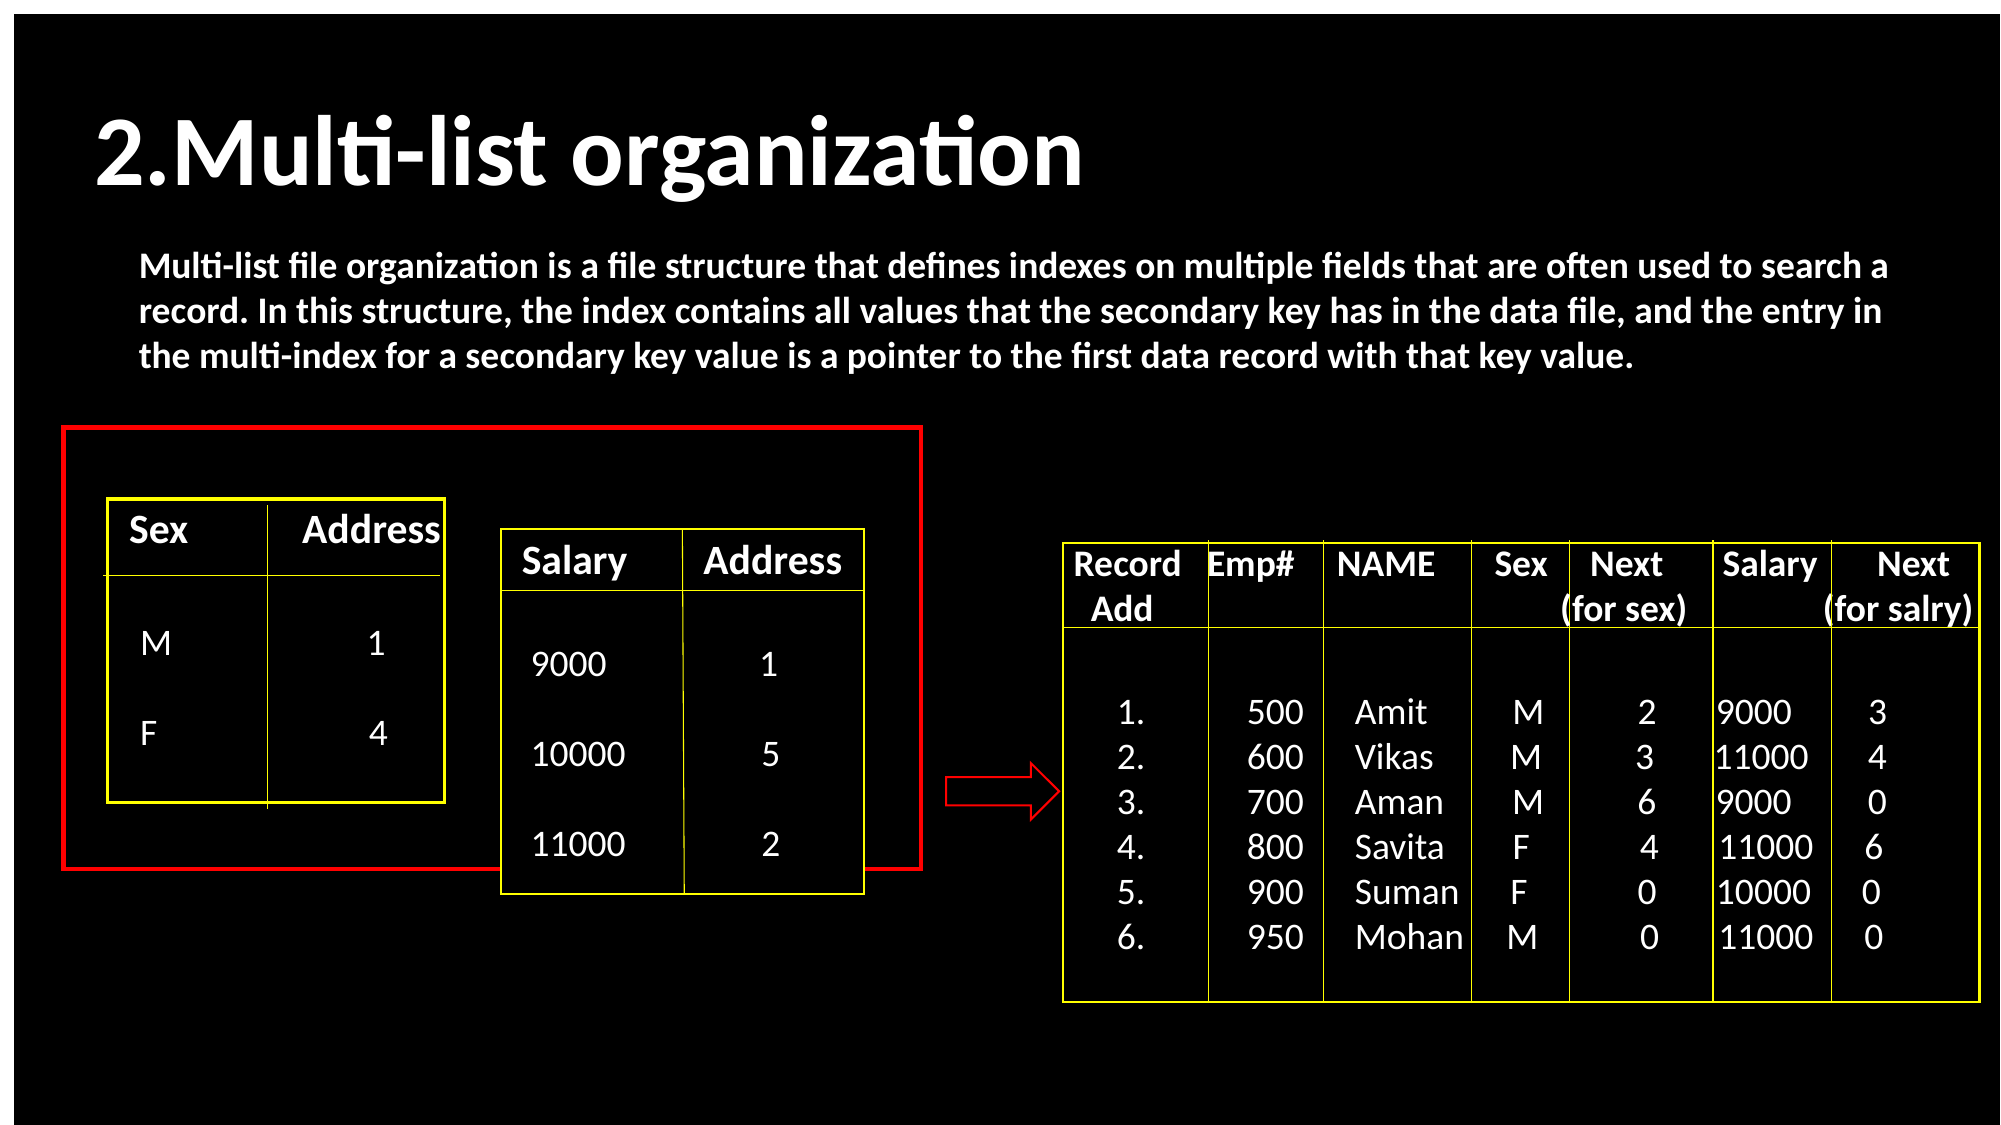

2.Multi-list organization
Multi-list file organization is a file structure that defines indexes on multiple fields that are often used to search a record. In this structure, the index contains all values that the secondary key has in the data file, and the entry in the multi-index for a secondary key value is a pointer to the first data record with that key value.

Sex            Address

Salary        Address

Record   Emp#     NAME       Sex     Next       Salary       Next
  Add                                                (for sex)                (for salry)

M                       1

F                         4
9000                  1

10000                5

11000                2
  1.            500      Amit          M           2       9000         3
  2.            600      Vikas         M           3       11000       4
  3.            700      Aman        M           6       9000         0
  4.            800      Savita        F             4       11000      6
  5.            900      Suman      F             0       10000      0
  6.            950      Mohan     M            0       11000      0